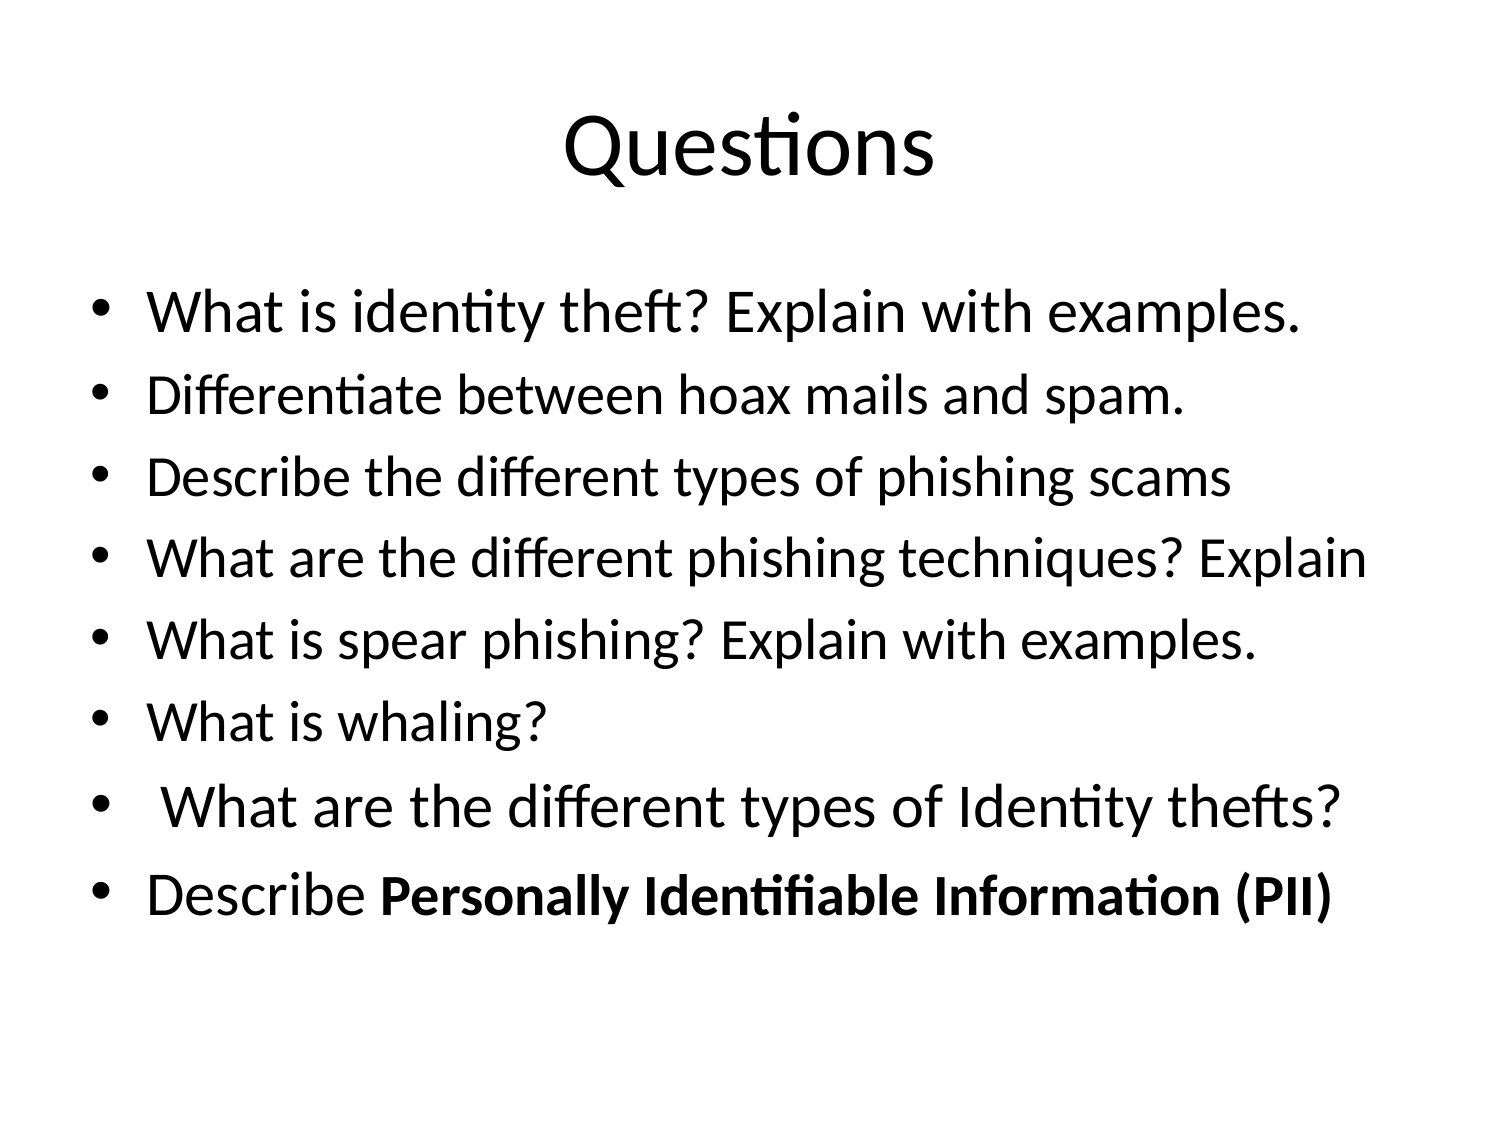

# Questions
What is identity theft? Explain with examples.
Differentiate between hoax mails and spam.
Describe the different types of phishing scams
What are the different phishing techniques? Explain
What is spear phishing? Explain with examples.
What is whaling?
 What are the different types of Identity thefts?
Describe Personally Identifiable Information (PII)